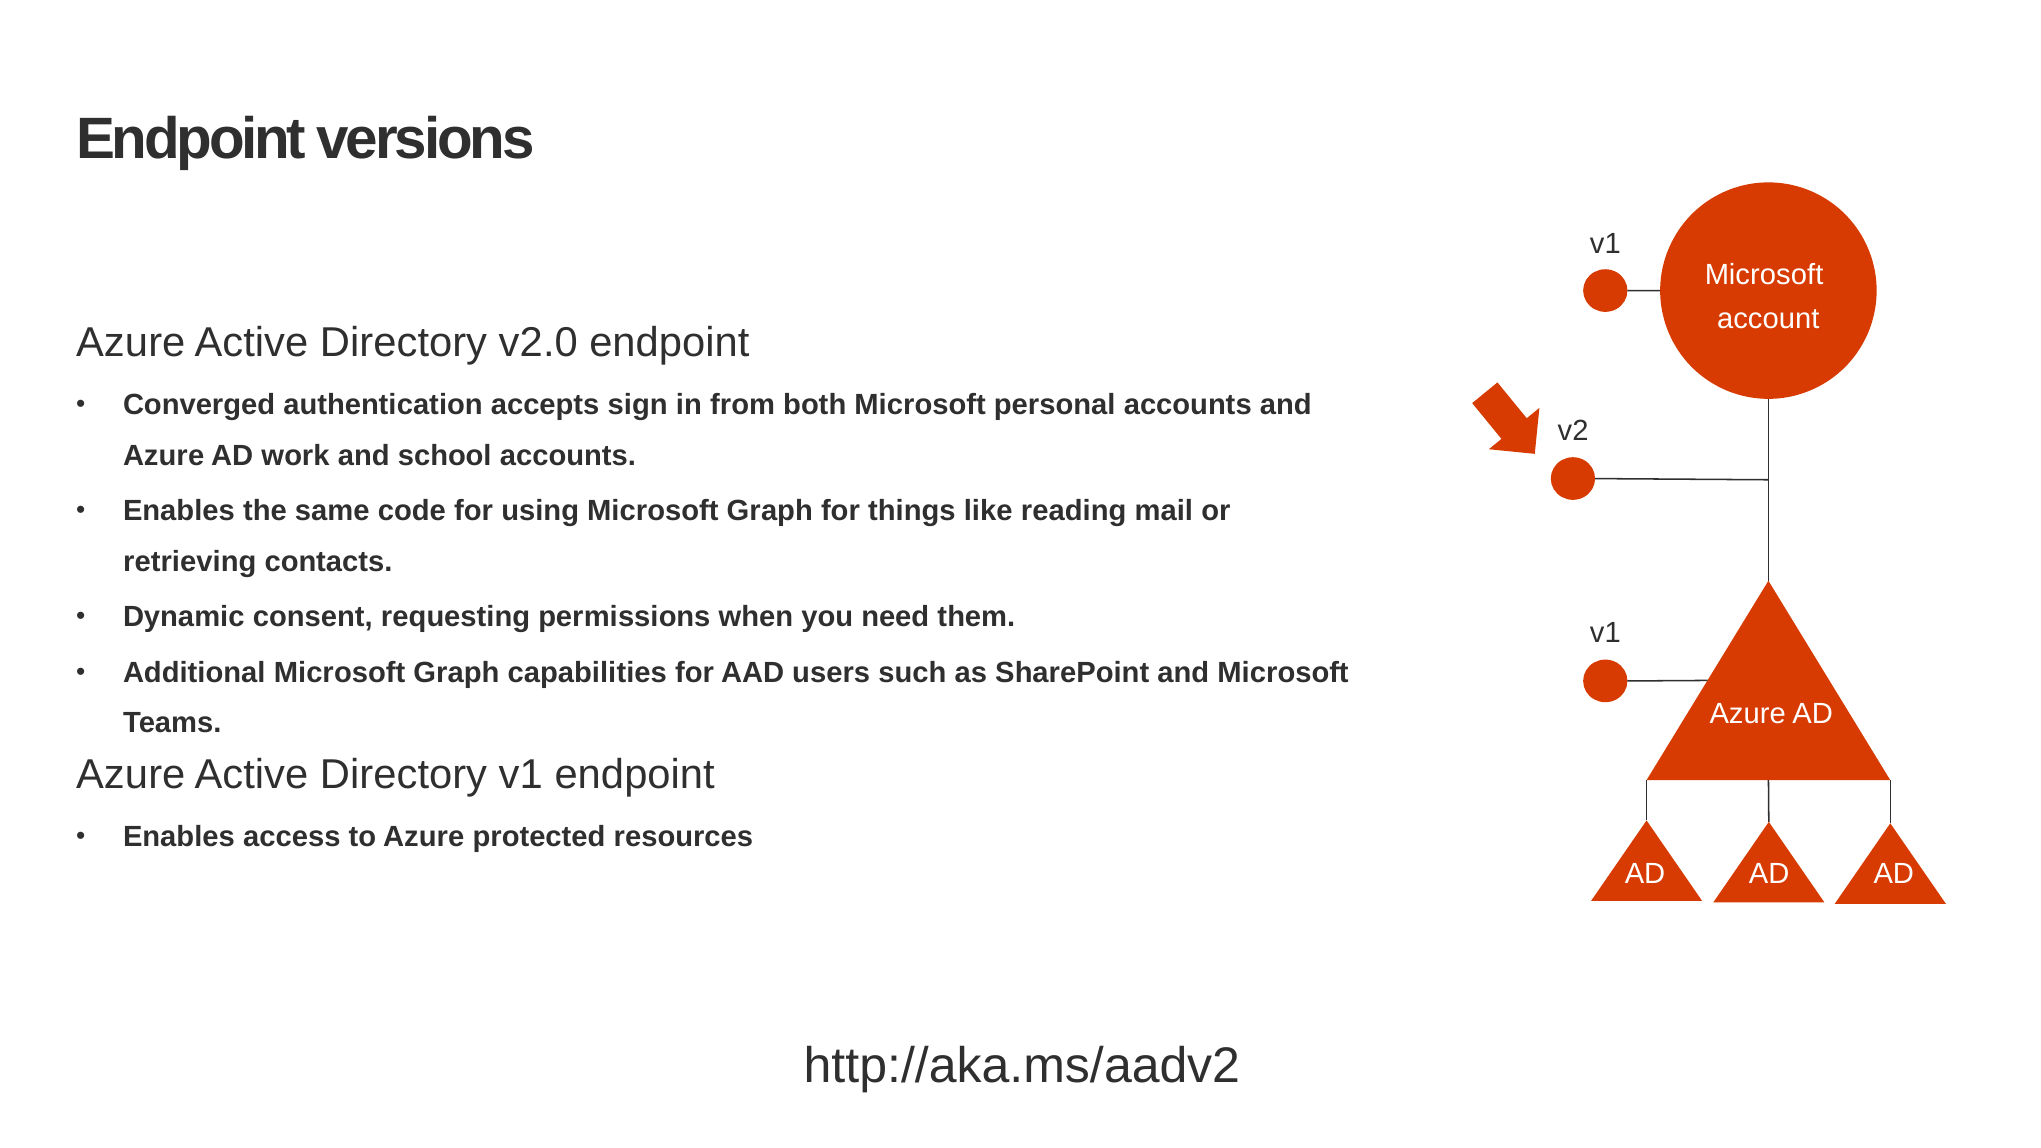

# Endpoint versions

v1
Microsoft
account

Azure Active Directory v2.0 endpoint
Converged authentication accepts sign in from both Microsoft personal accounts and Azure AD work and school accounts.
Enables the same code for using Microsoft Graph for things like reading mail or retrieving contacts.
Dynamic consent, requesting permissions when you need them.
Additional Microsoft Graph capabilities for AAD users such as SharePoint and Microsoft Teams.
Azure Active Directory v1 endpoint
Enables access to Azure protected resources

v2

v1

Azure AD

AD
AD
AD
http://aka.ms/aadv2